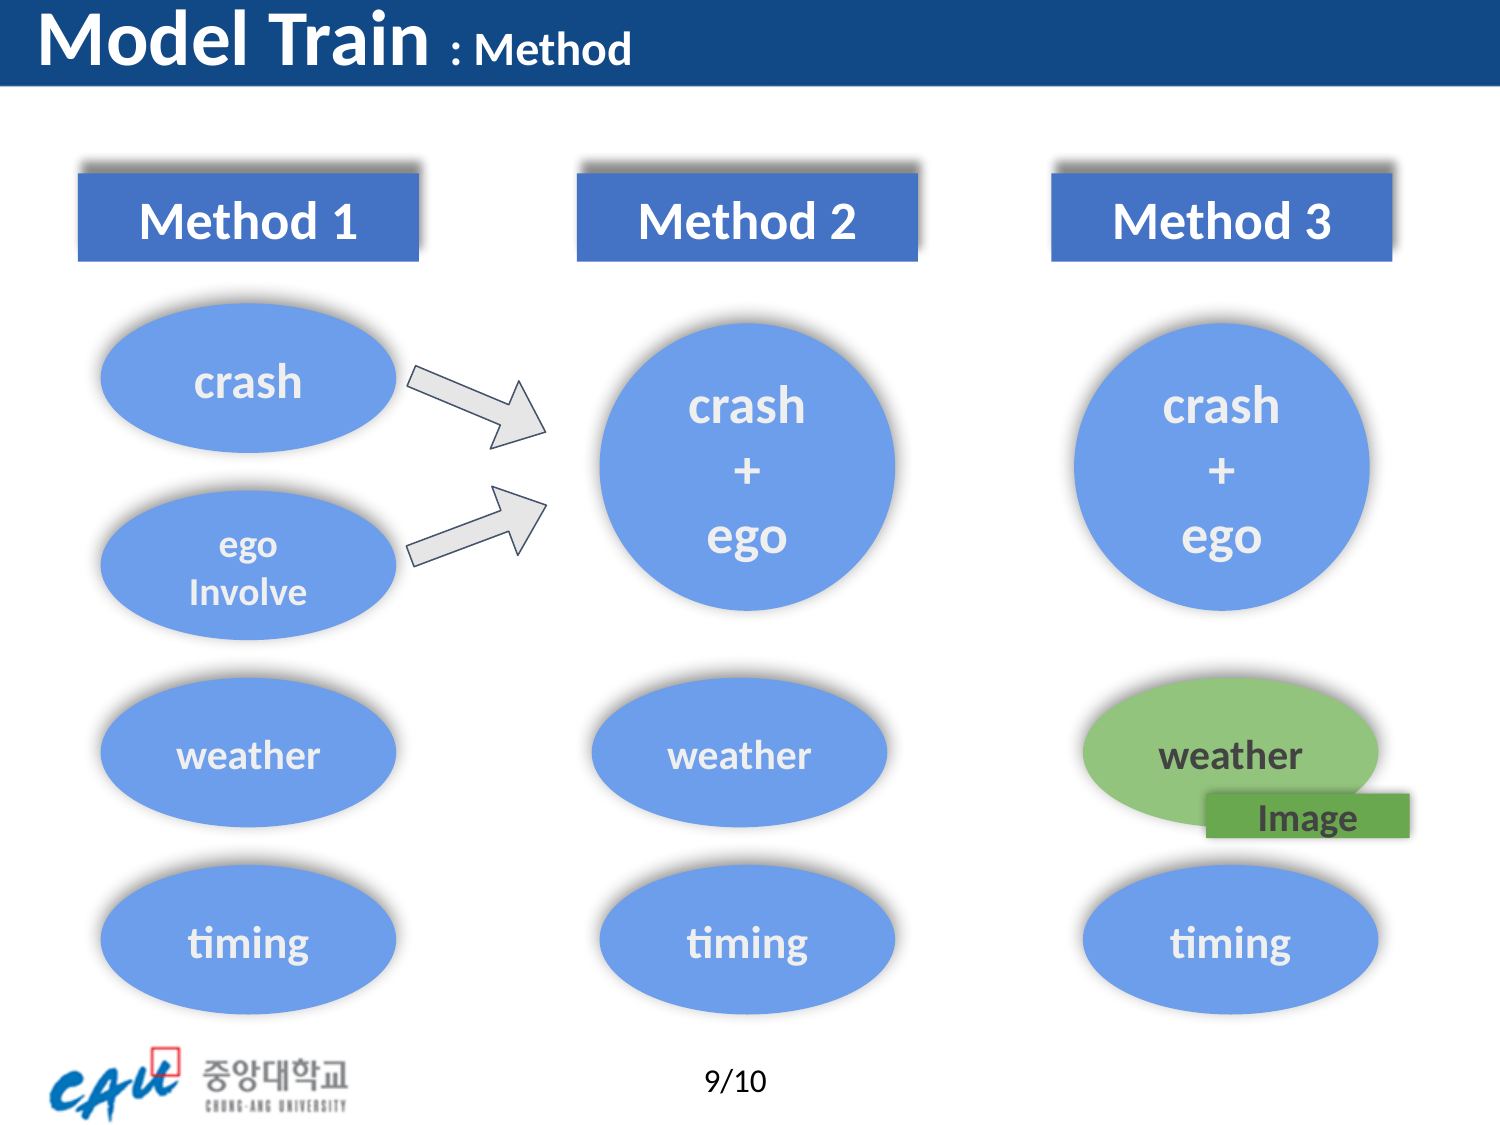

# Model Train : Method
Method 1
Method 3
Method 2
crash
crash
+
ego
crash
+
ego

ego
Involve

weather
weather
weather
Image
timing
timing
timing